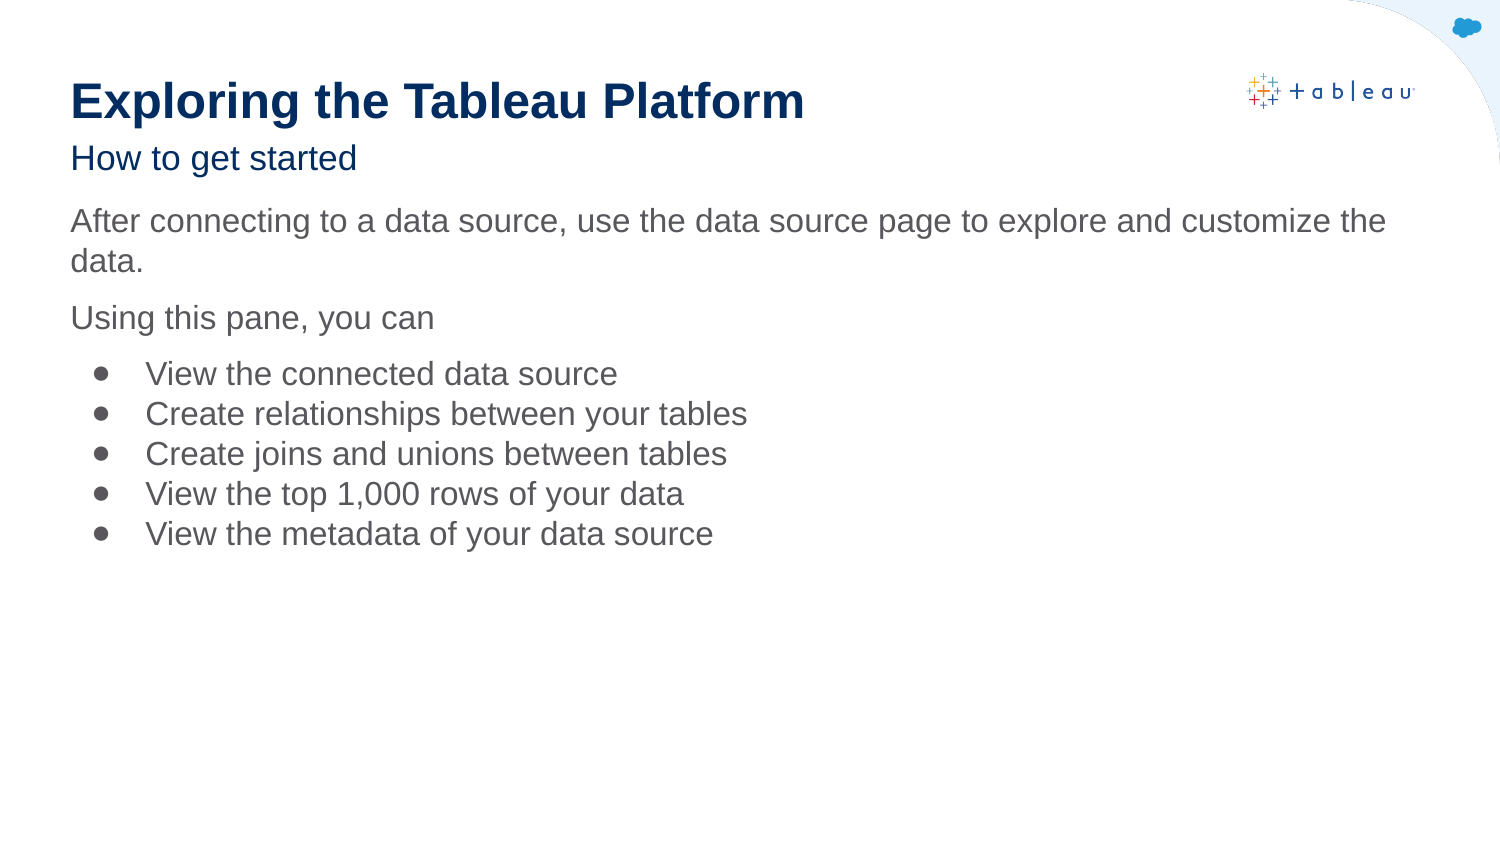

# Exploring the Tableau Platform
How to get started
After connecting to a data source, use the data source page to explore and customize the data.
Using this pane, you can
View the connected data source
Create relationships between your tables
Create joins and unions between tables
View the top 1,000 rows of your data
View the metadata of your data source